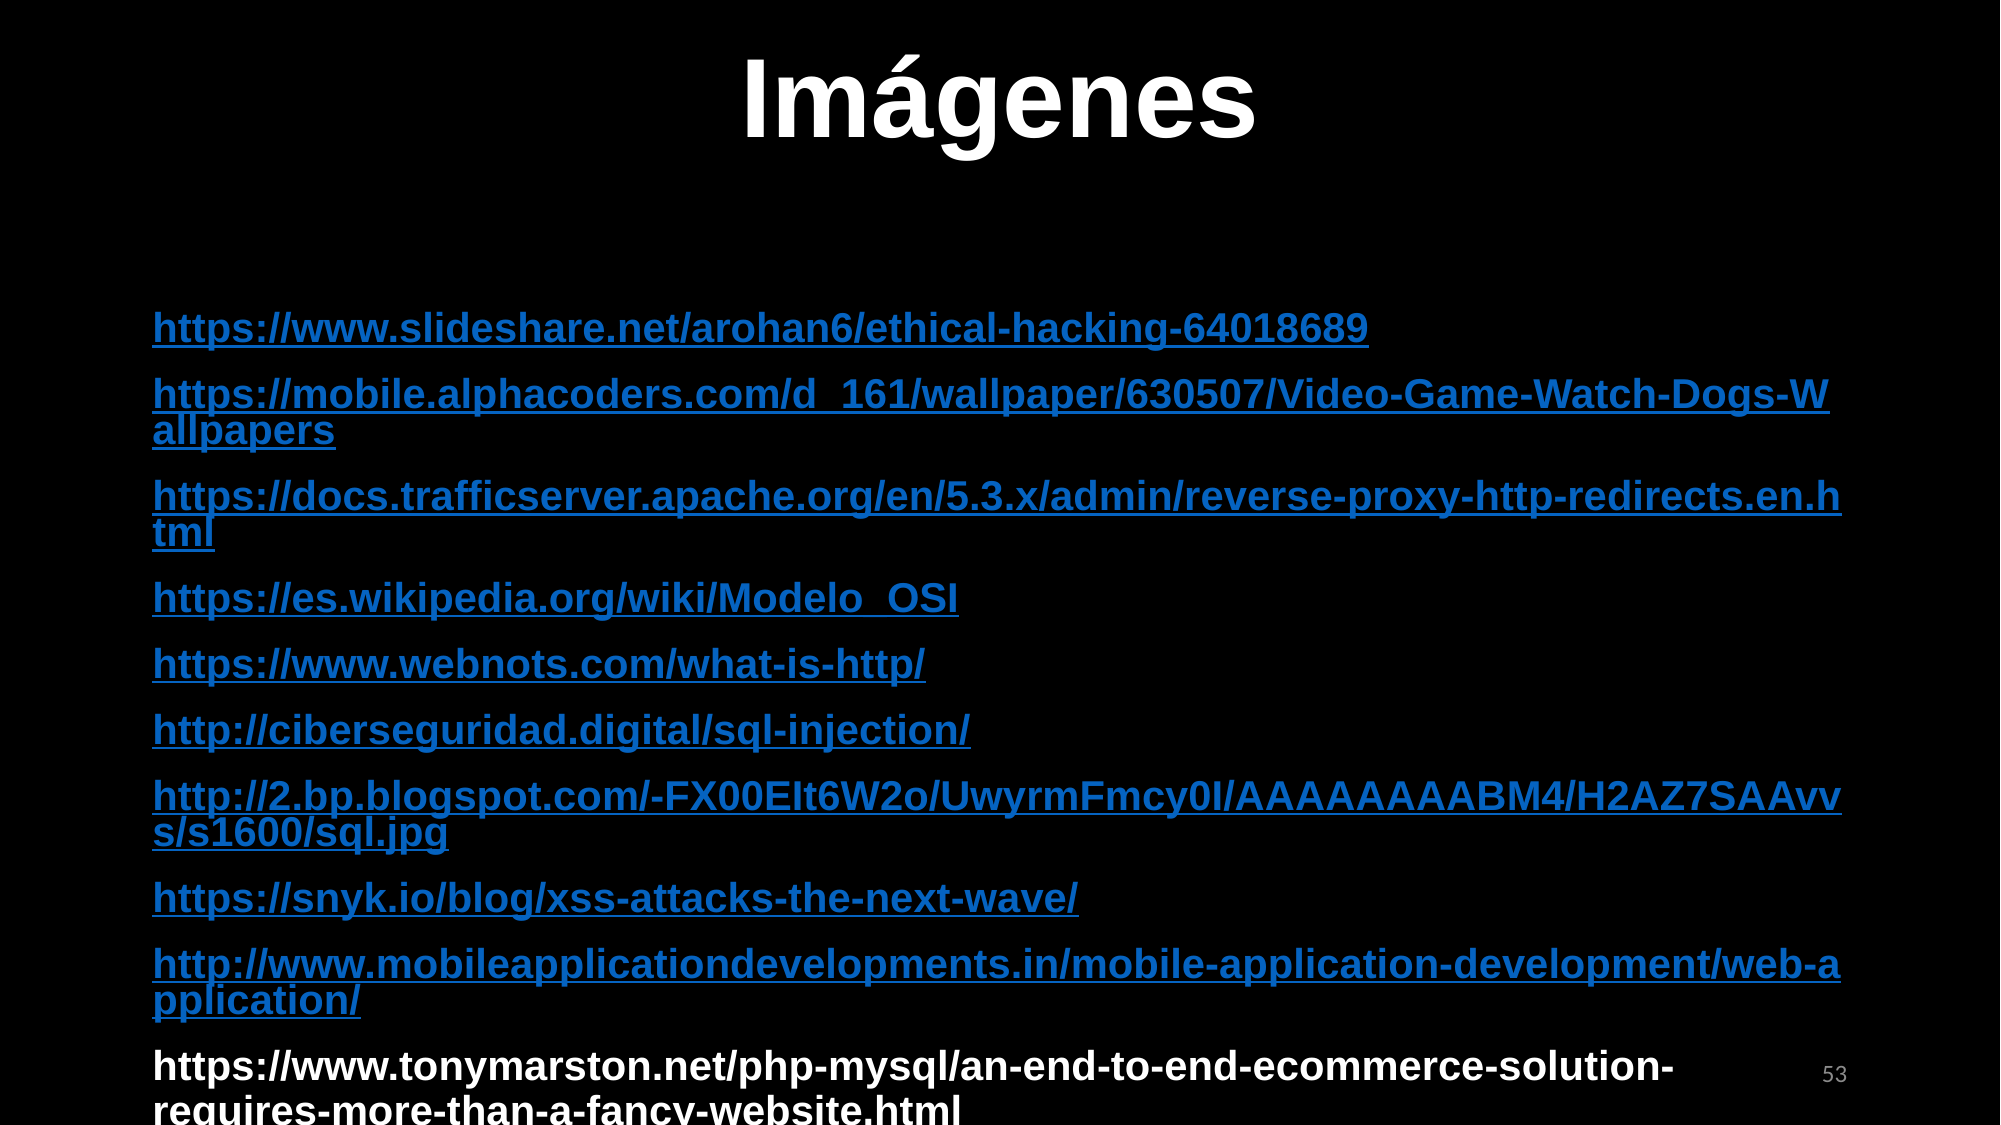

Imágenes
https://www.slideshare.net/arohan6/ethical-hacking-64018689
https://mobile.alphacoders.com/d_161/wallpaper/630507/Video-Game-Watch-Dogs-Wallpapers
https://docs.trafficserver.apache.org/en/5.3.x/admin/reverse-proxy-http-redirects.en.html
https://es.wikipedia.org/wiki/Modelo_OSI
https://www.webnots.com/what-is-http/
http://ciberseguridad.digital/sql-injection/
http://2.bp.blogspot.com/-FX00EIt6W2o/UwyrmFmcy0I/AAAAAAAABM4/H2AZ7SAAvvs/s1600/sql.jpg
https://snyk.io/blog/xss-attacks-the-next-wave/
http://www.mobileapplicationdevelopments.in/mobile-application-development/web-application/
https://www.tonymarston.net/php-mysql/an-end-to-end-ecommerce-solution-requires-more-than-a-fancy-website.html
53